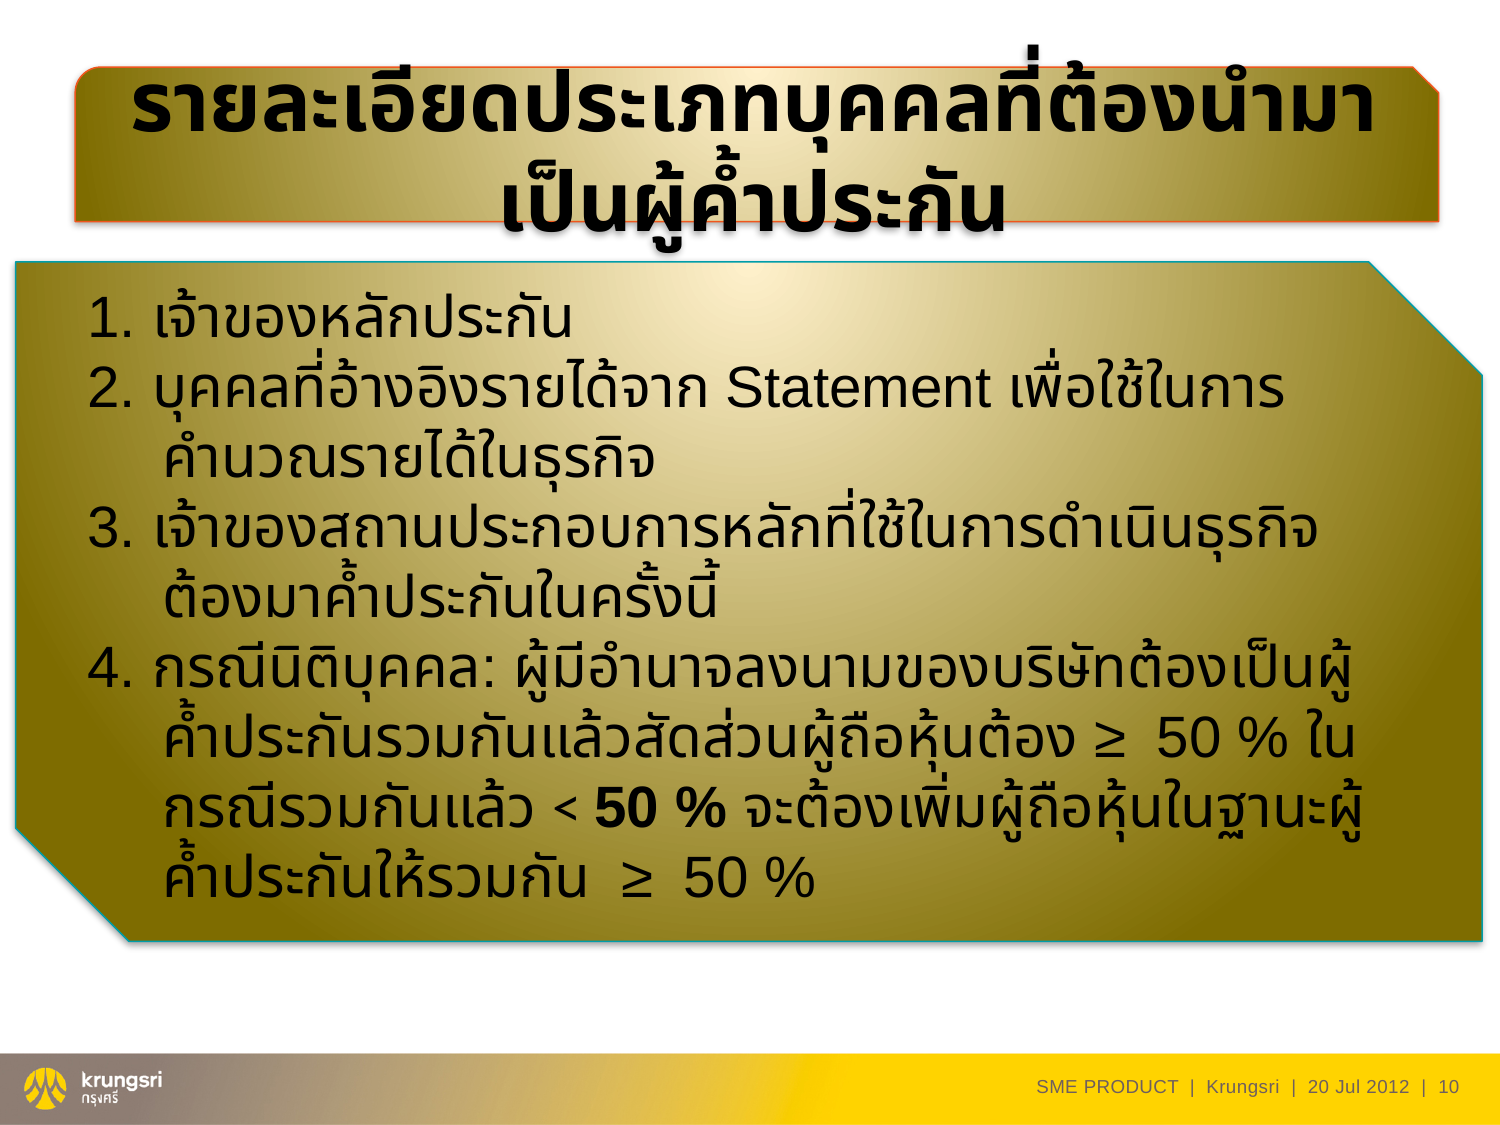

รายละเอียดประเภทบุคคลที่ต้องนำมาเป็นผู้ค้ำประกัน

1. เจ้าของหลักประกัน
2. บุคคลที่อ้างอิงรายได้จาก Statement เพื่อใช้ในการคำนวณรายได้ในธุรกิจ
3. เจ้าของสถานประกอบการหลักที่ใช้ในการดำเนินธุรกิจต้องมาค้ำประกันในครั้งนี้
4. กรณีนิติบุคคล: ผู้มีอำนาจลงนามของบริษัทต้องเป็นผู้ค้ำประกันรวมกันแล้วสัดส่วนผู้ถือหุ้นต้อง ≥  50 % ในกรณีรวมกันแล้ว < 50 % จะต้องเพิ่มผู้ถือหุ้นในฐานะผู้ค้ำประกันให้รวมกัน  ≥  50 %

SME PRODUCT  |  Krungsri  |  20 Jul 2012  |
10